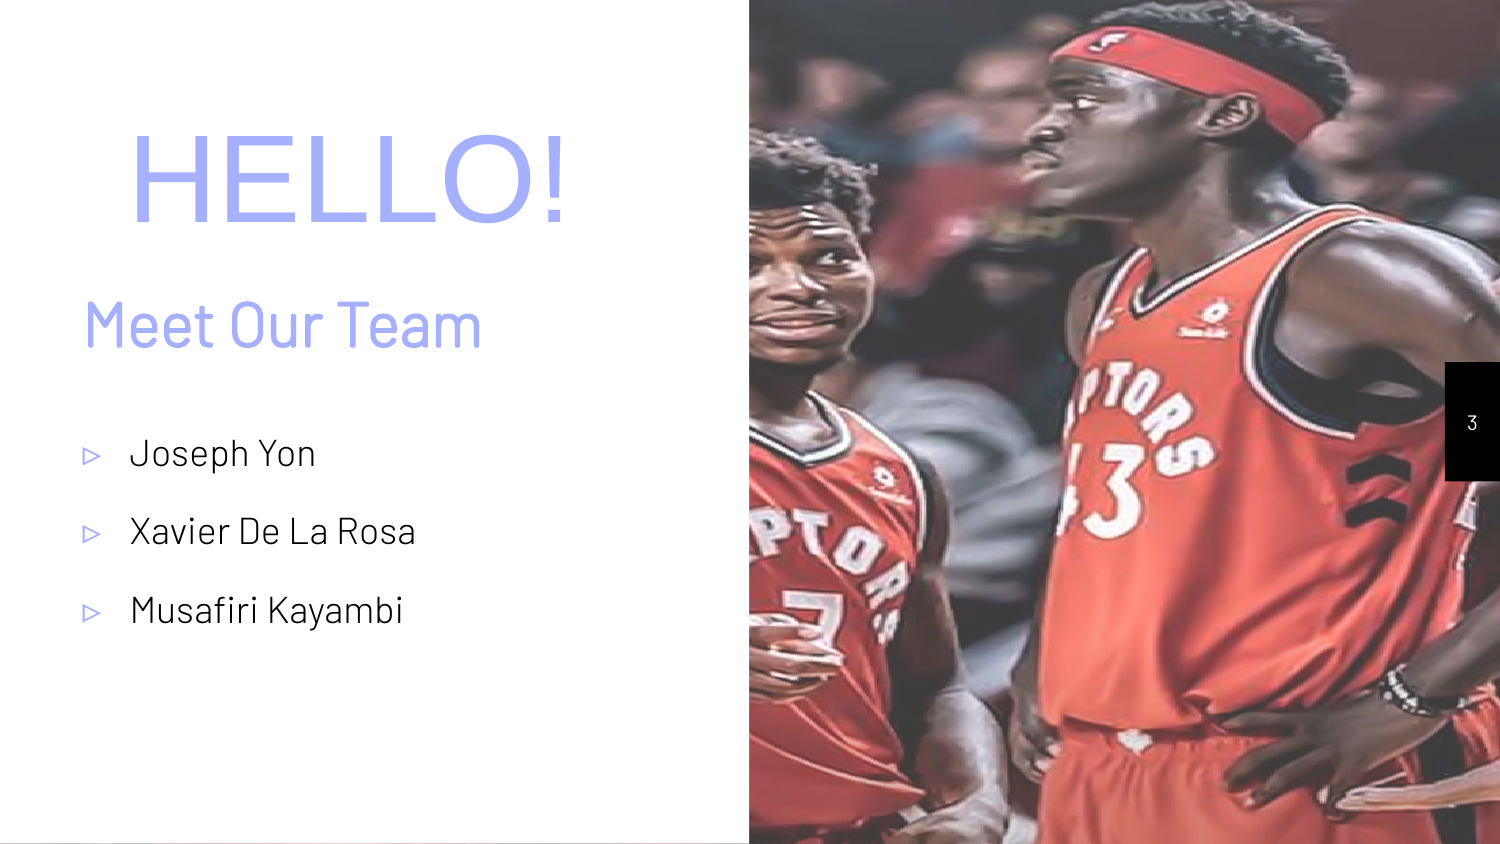

HELLO!

Meet Our Team

Joseph Yon
Xavier De La Rosa
Musafiri Kayambi
3